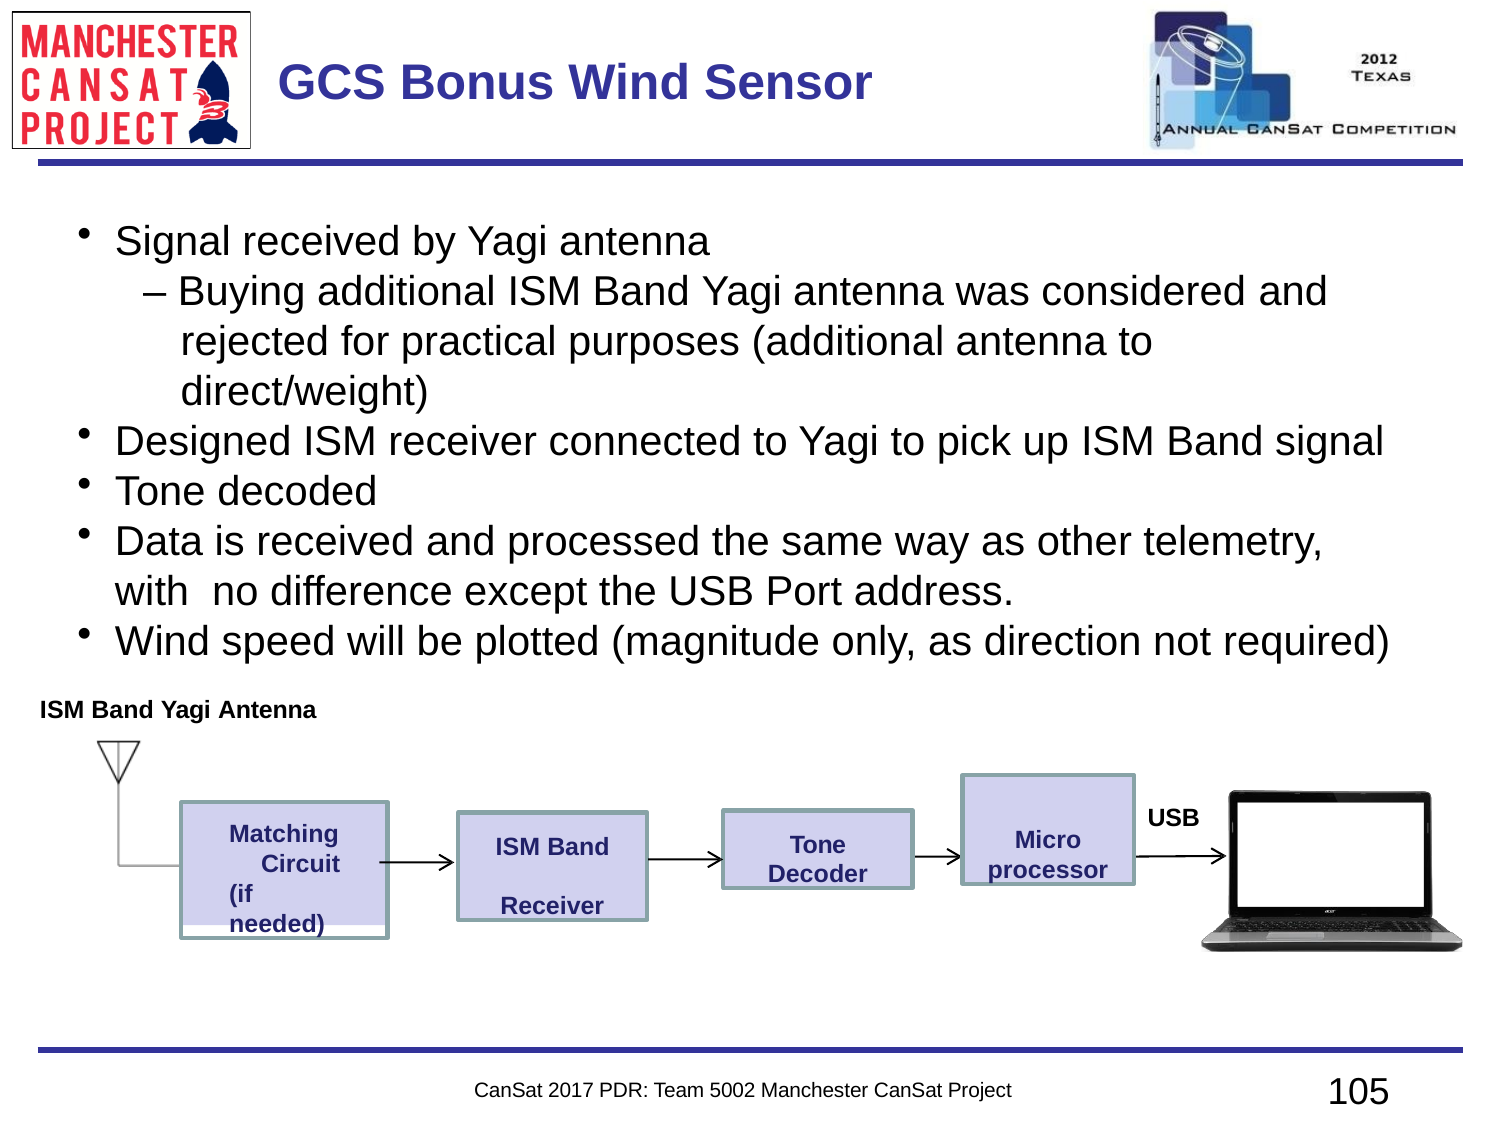

Team Logo
Here
(If You Want)

# GCS Bonus Wind Sensor

Signal received by Yagi antenna
– Buying additional ISM Band Yagi antenna was considered and
rejected for practical purposes (additional antenna to direct/weight)
Designed ISM receiver connected to Yagi to pick up ISM Band signal
Tone decoded
Data is received and processed the same way as other telemetry, with  no difference except the USB Port address.
Wind speed will be plotted (magnitude only, as direction not required)
ISM Band Yagi Antenna

Micro  processor

USB

Matching  Circuit (if  needed)
Tone
Decoder
ISM Band  Receiver

105
CanSat 2017 PDR: Team 5002 Manchester CanSat Project